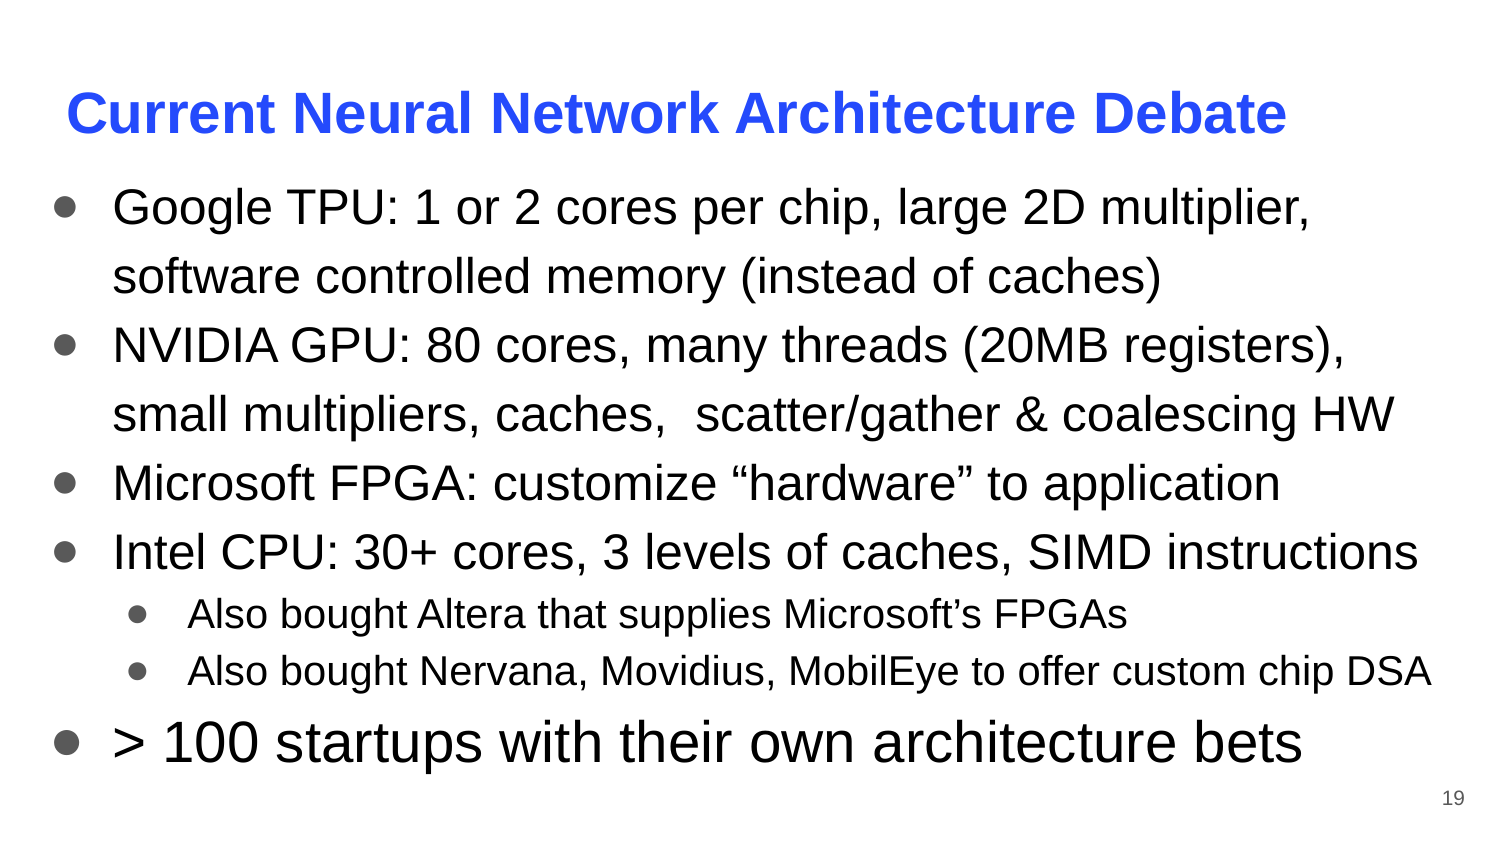

# Current Neural Network Architecture Debate
Google TPU: 1 or 2 cores per chip, large 2D multiplier,
software controlled memory (instead of caches)
NVIDIA GPU: 80 cores, many threads (20MB registers), small multipliers, caches,  scatter/gather & coalescing HW
Microsoft FPGA: customize “hardware” to application
Intel CPU: 30+ cores, 3 levels of caches, SIMD instructions
Also bought Altera that supplies Microsoft’s FPGAs
Also bought Nervana, Movidius, MobilEye to offer custom chip DSA
> 100 startups with their own architecture bets
19